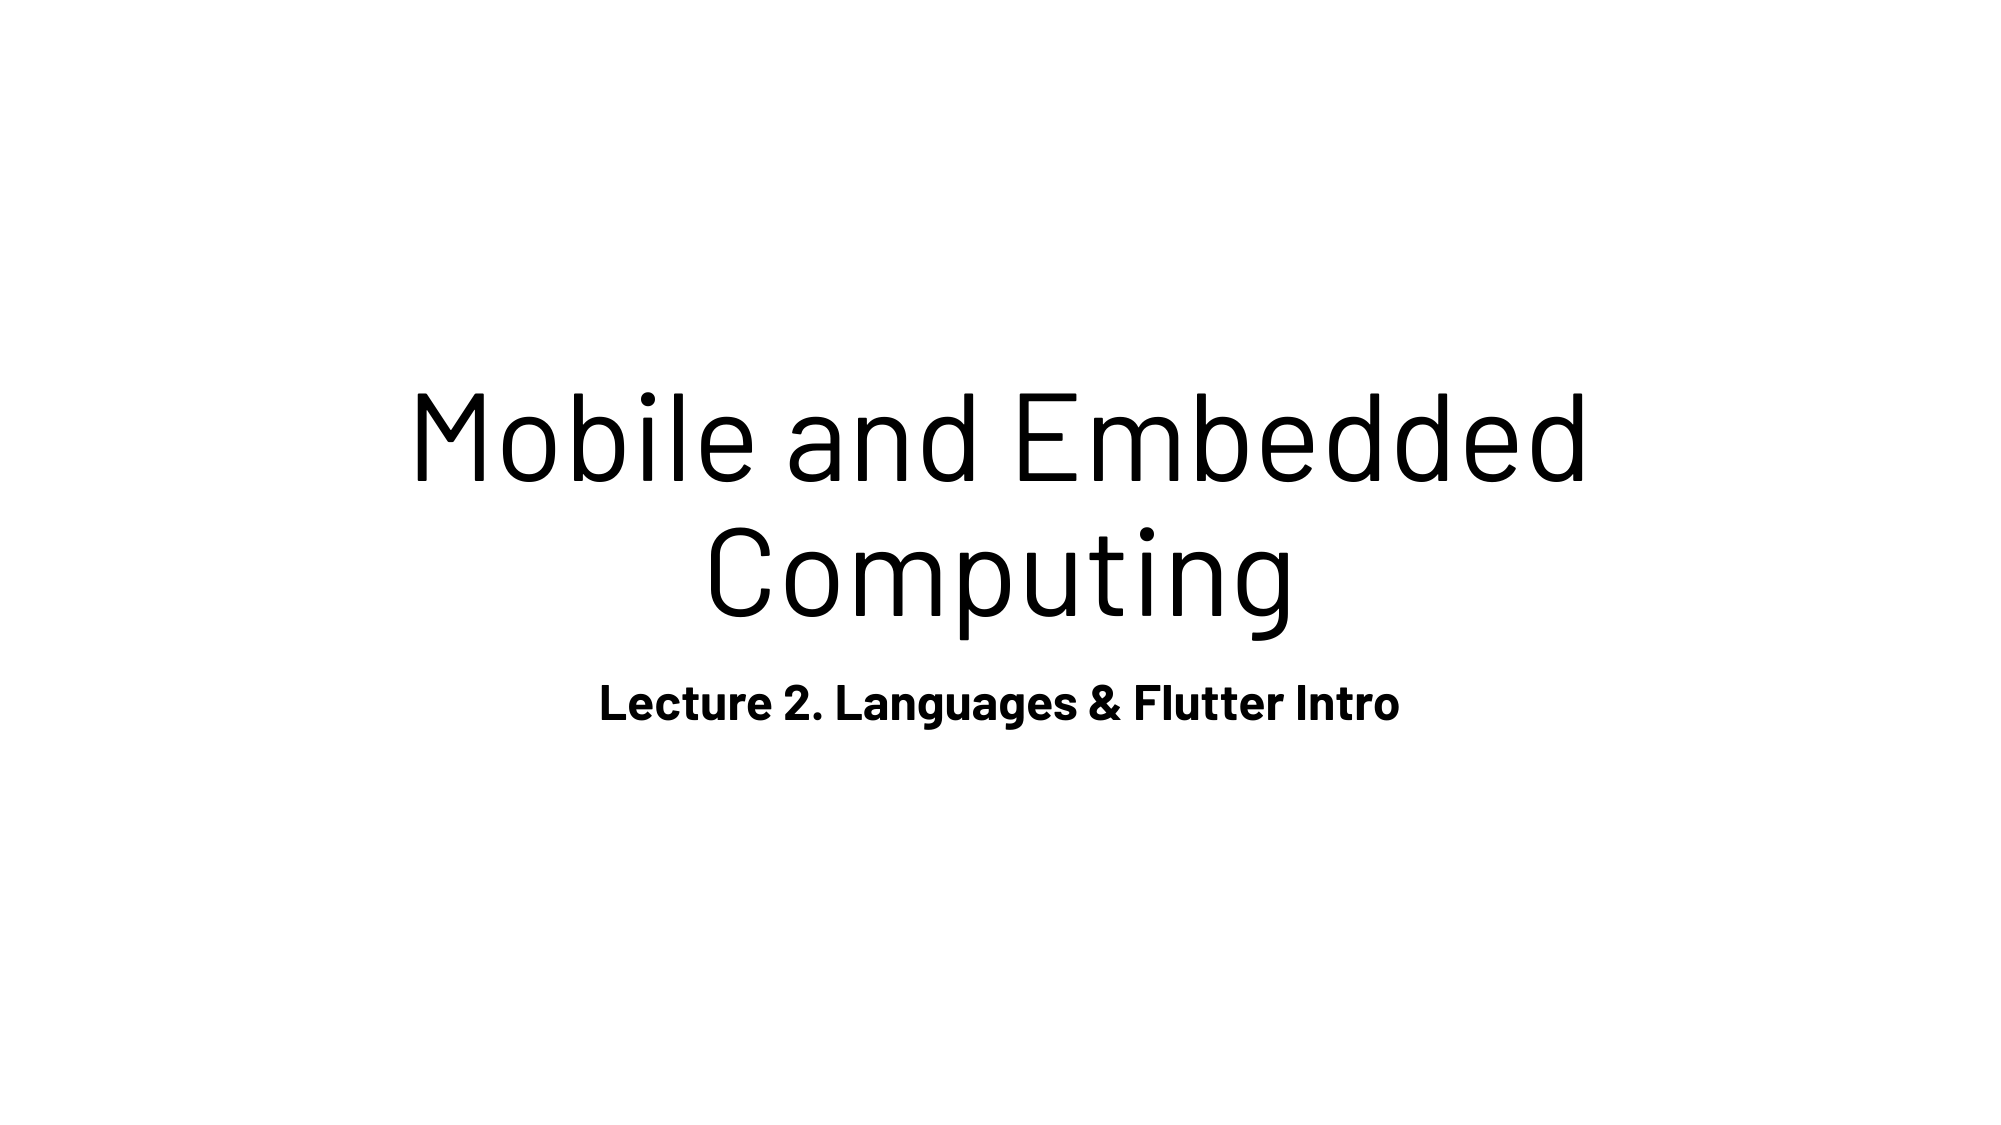

# Mobile and Embedded Computing
Lecture 2. Languages & Flutter Intro